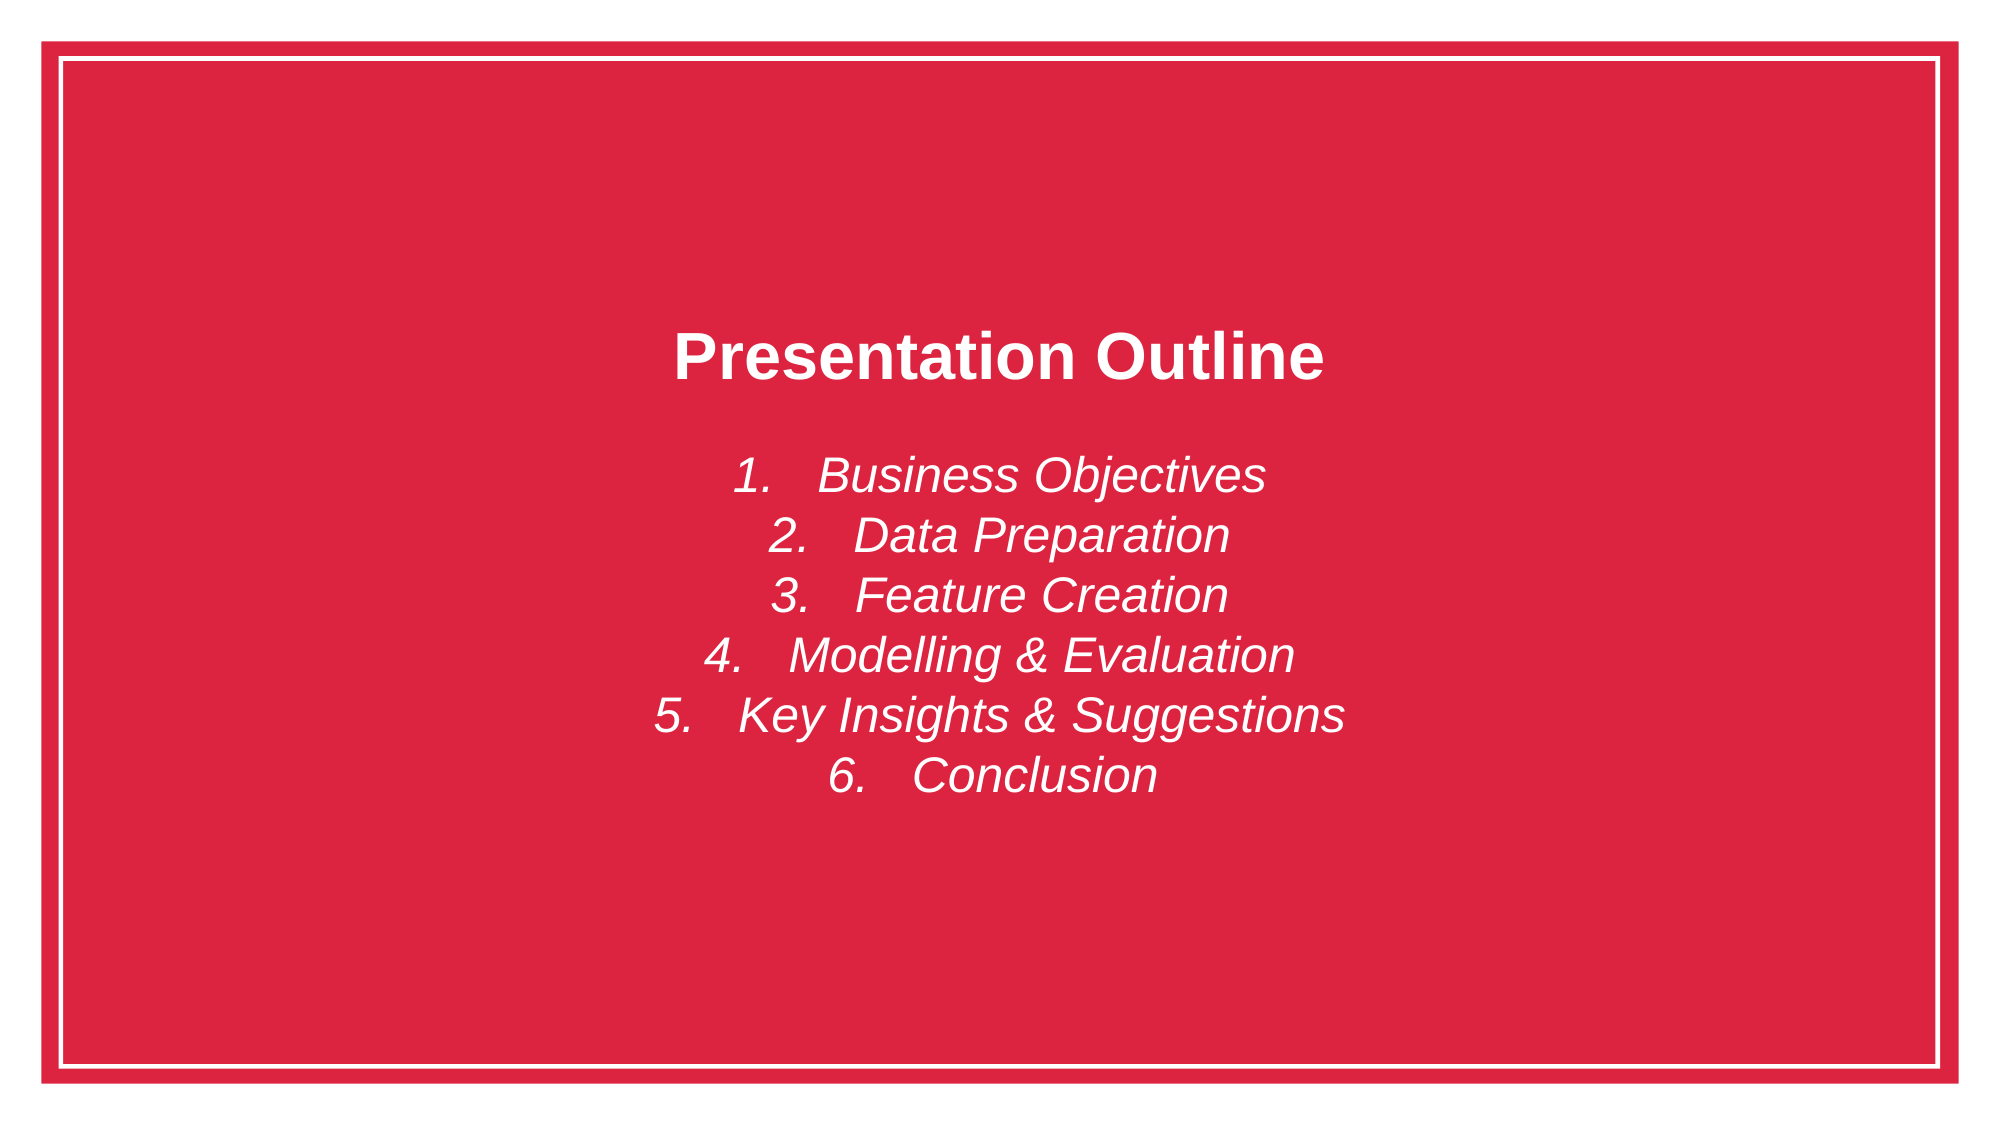

Presentation Outline

Business Objectives
Data Preparation
Feature Creation
Modelling & Evaluation
Key Insights & Suggestions
Conclusion